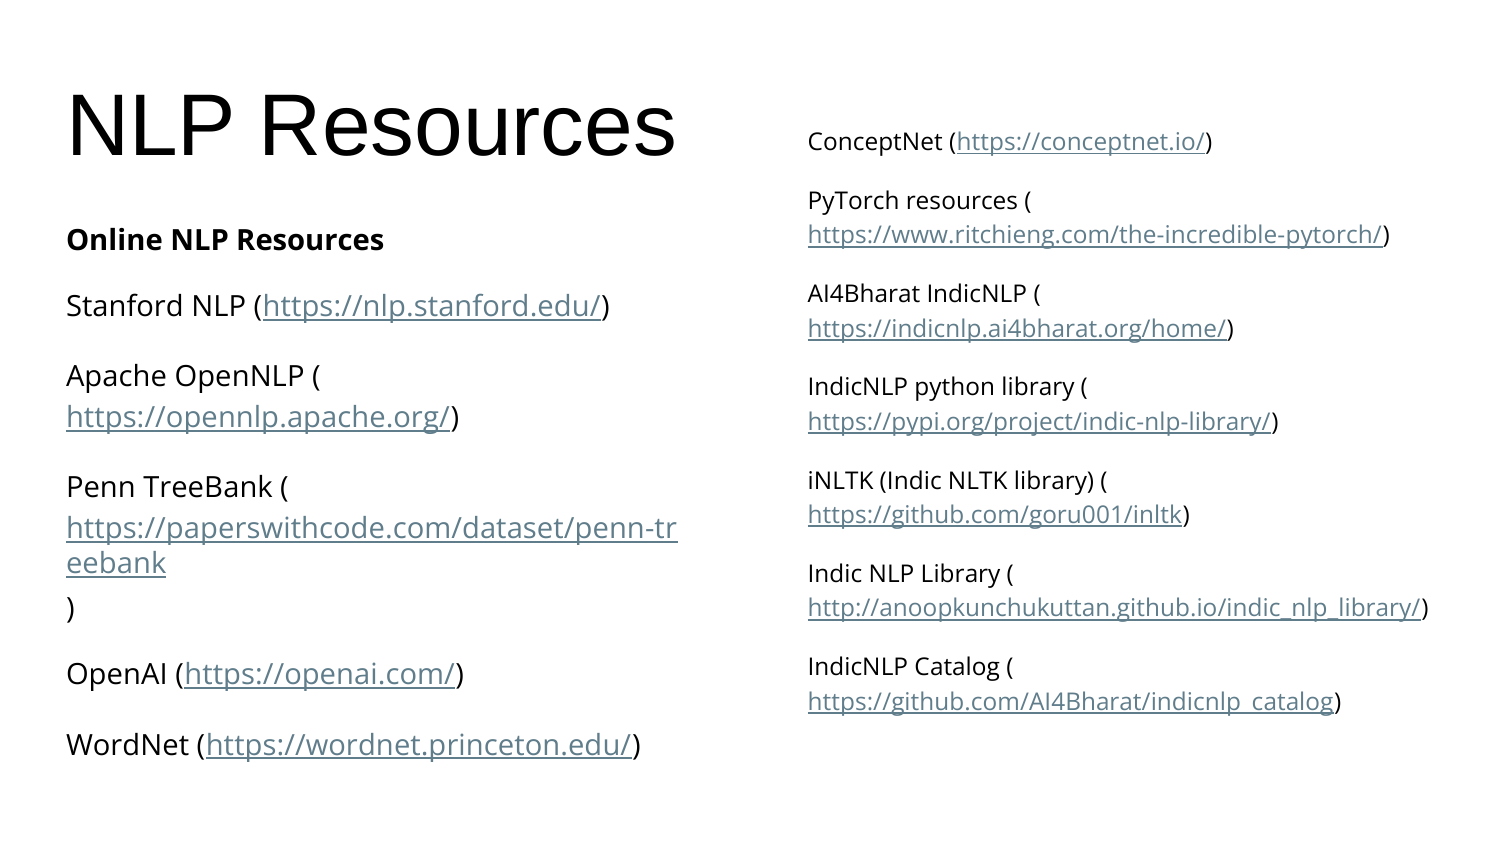

# NLP Resources
ConceptNet (https://conceptnet.io/)
PyTorch resources (https://www.ritchieng.com/the-incredible-pytorch/)
AI4Bharat IndicNLP (https://indicnlp.ai4bharat.org/home/)
IndicNLP python library (https://pypi.org/project/indic-nlp-library/)
iNLTK (Indic NLTK library) (https://github.com/goru001/inltk)
Indic NLP Library (http://anoopkunchukuttan.github.io/indic_nlp_library/)
IndicNLP Catalog (https://github.com/AI4Bharat/indicnlp_catalog)
Online NLP Resources
Stanford NLP (https://nlp.stanford.edu/)
Apache OpenNLP (https://opennlp.apache.org/)
Penn TreeBank (https://paperswithcode.com/dataset/penn-treebank)
OpenAI (https://openai.com/)
WordNet (https://wordnet.princeton.edu/)